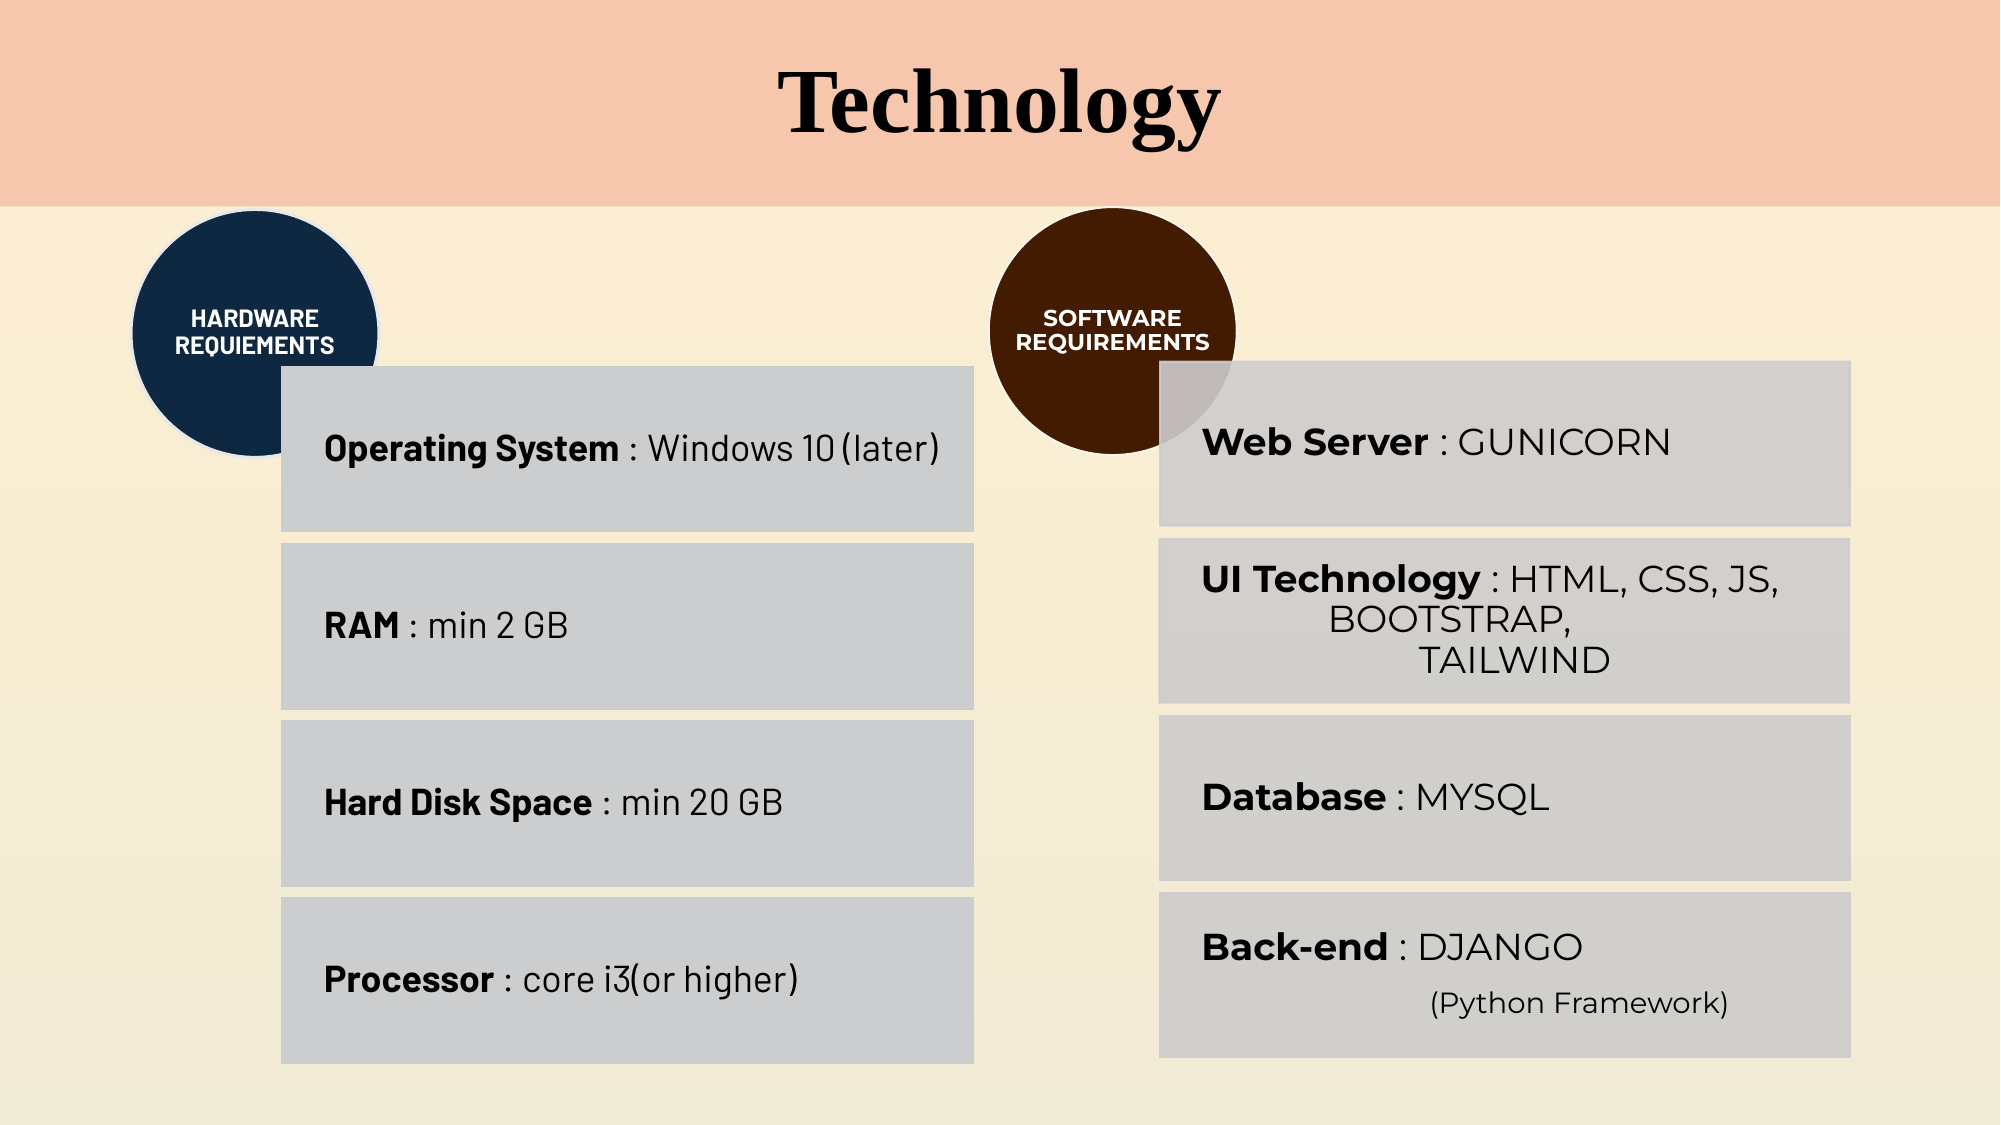

# Technology
SOFTWARE REQUIREMENTS
HARDWARE REQUIEMENTS
Web Server : GUNICORN
Operating System : Windows 10 (later)
UI Technology : HTML, CSS, JS, 	                 BOOTSTRAP,  			       TAILWIND
RAM : min 2 GB
Database : MYSQL
Hard Disk Space : min 20 GB
Back-end : DJANGO
	        (Python Framework)
Processor : core i3(or higher)